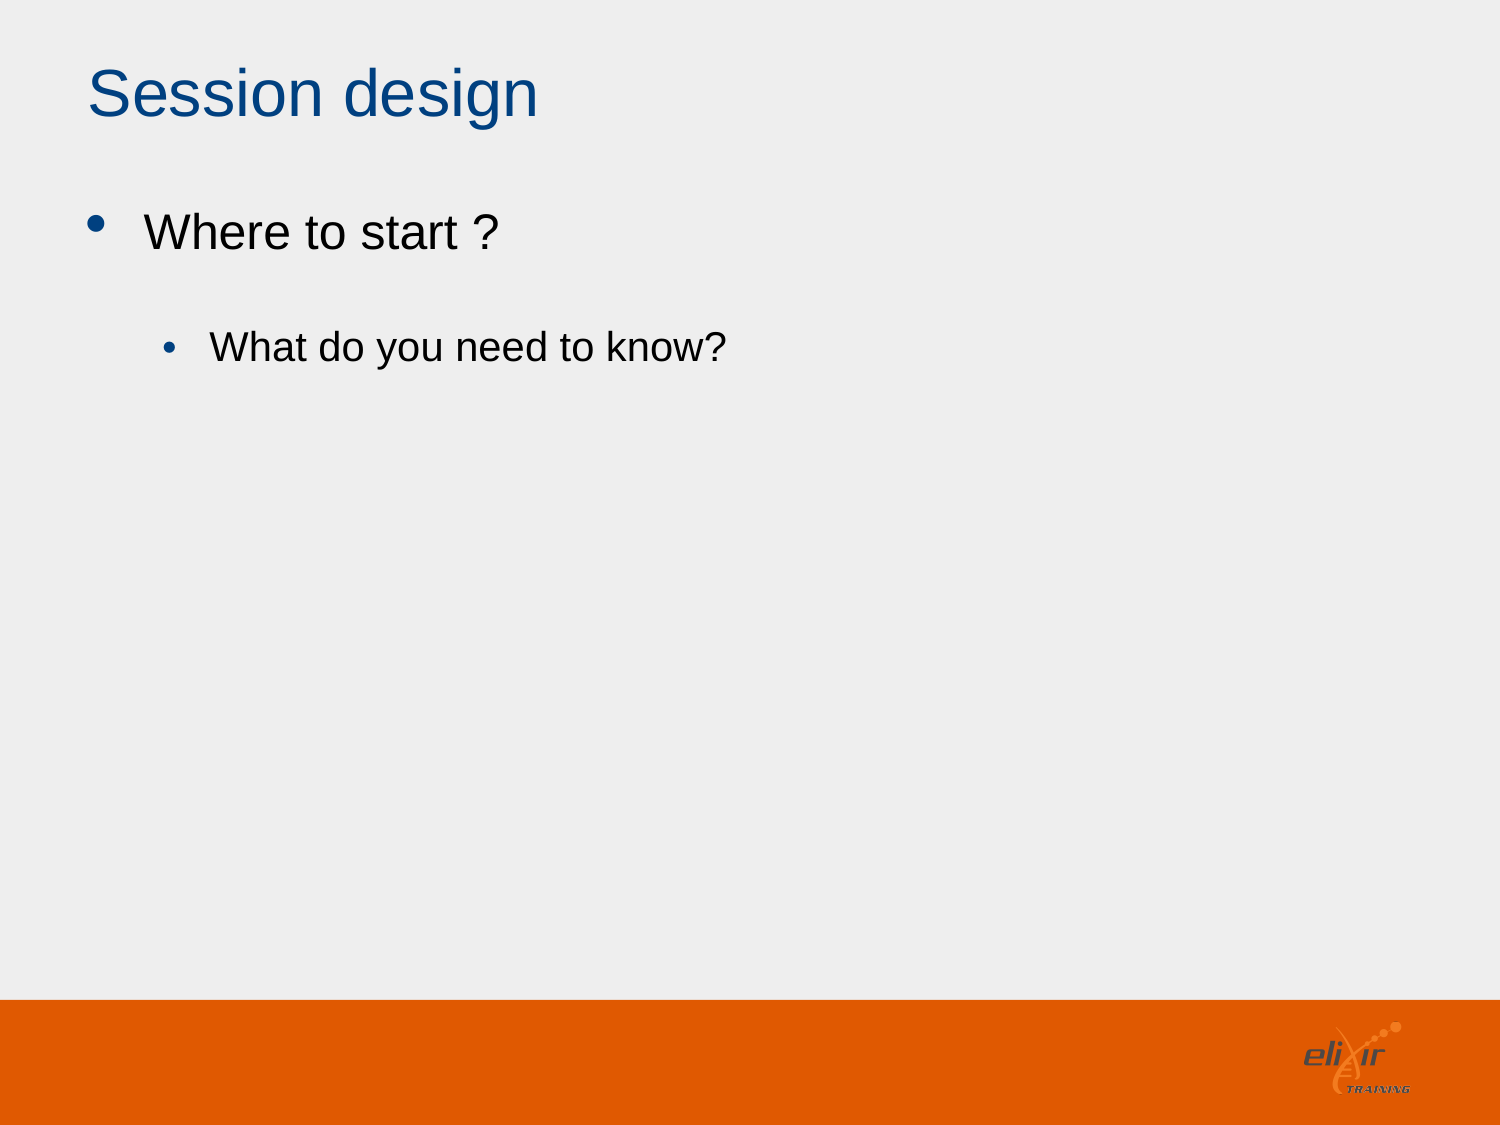

Session design
Where to start ?

What do you need to know?